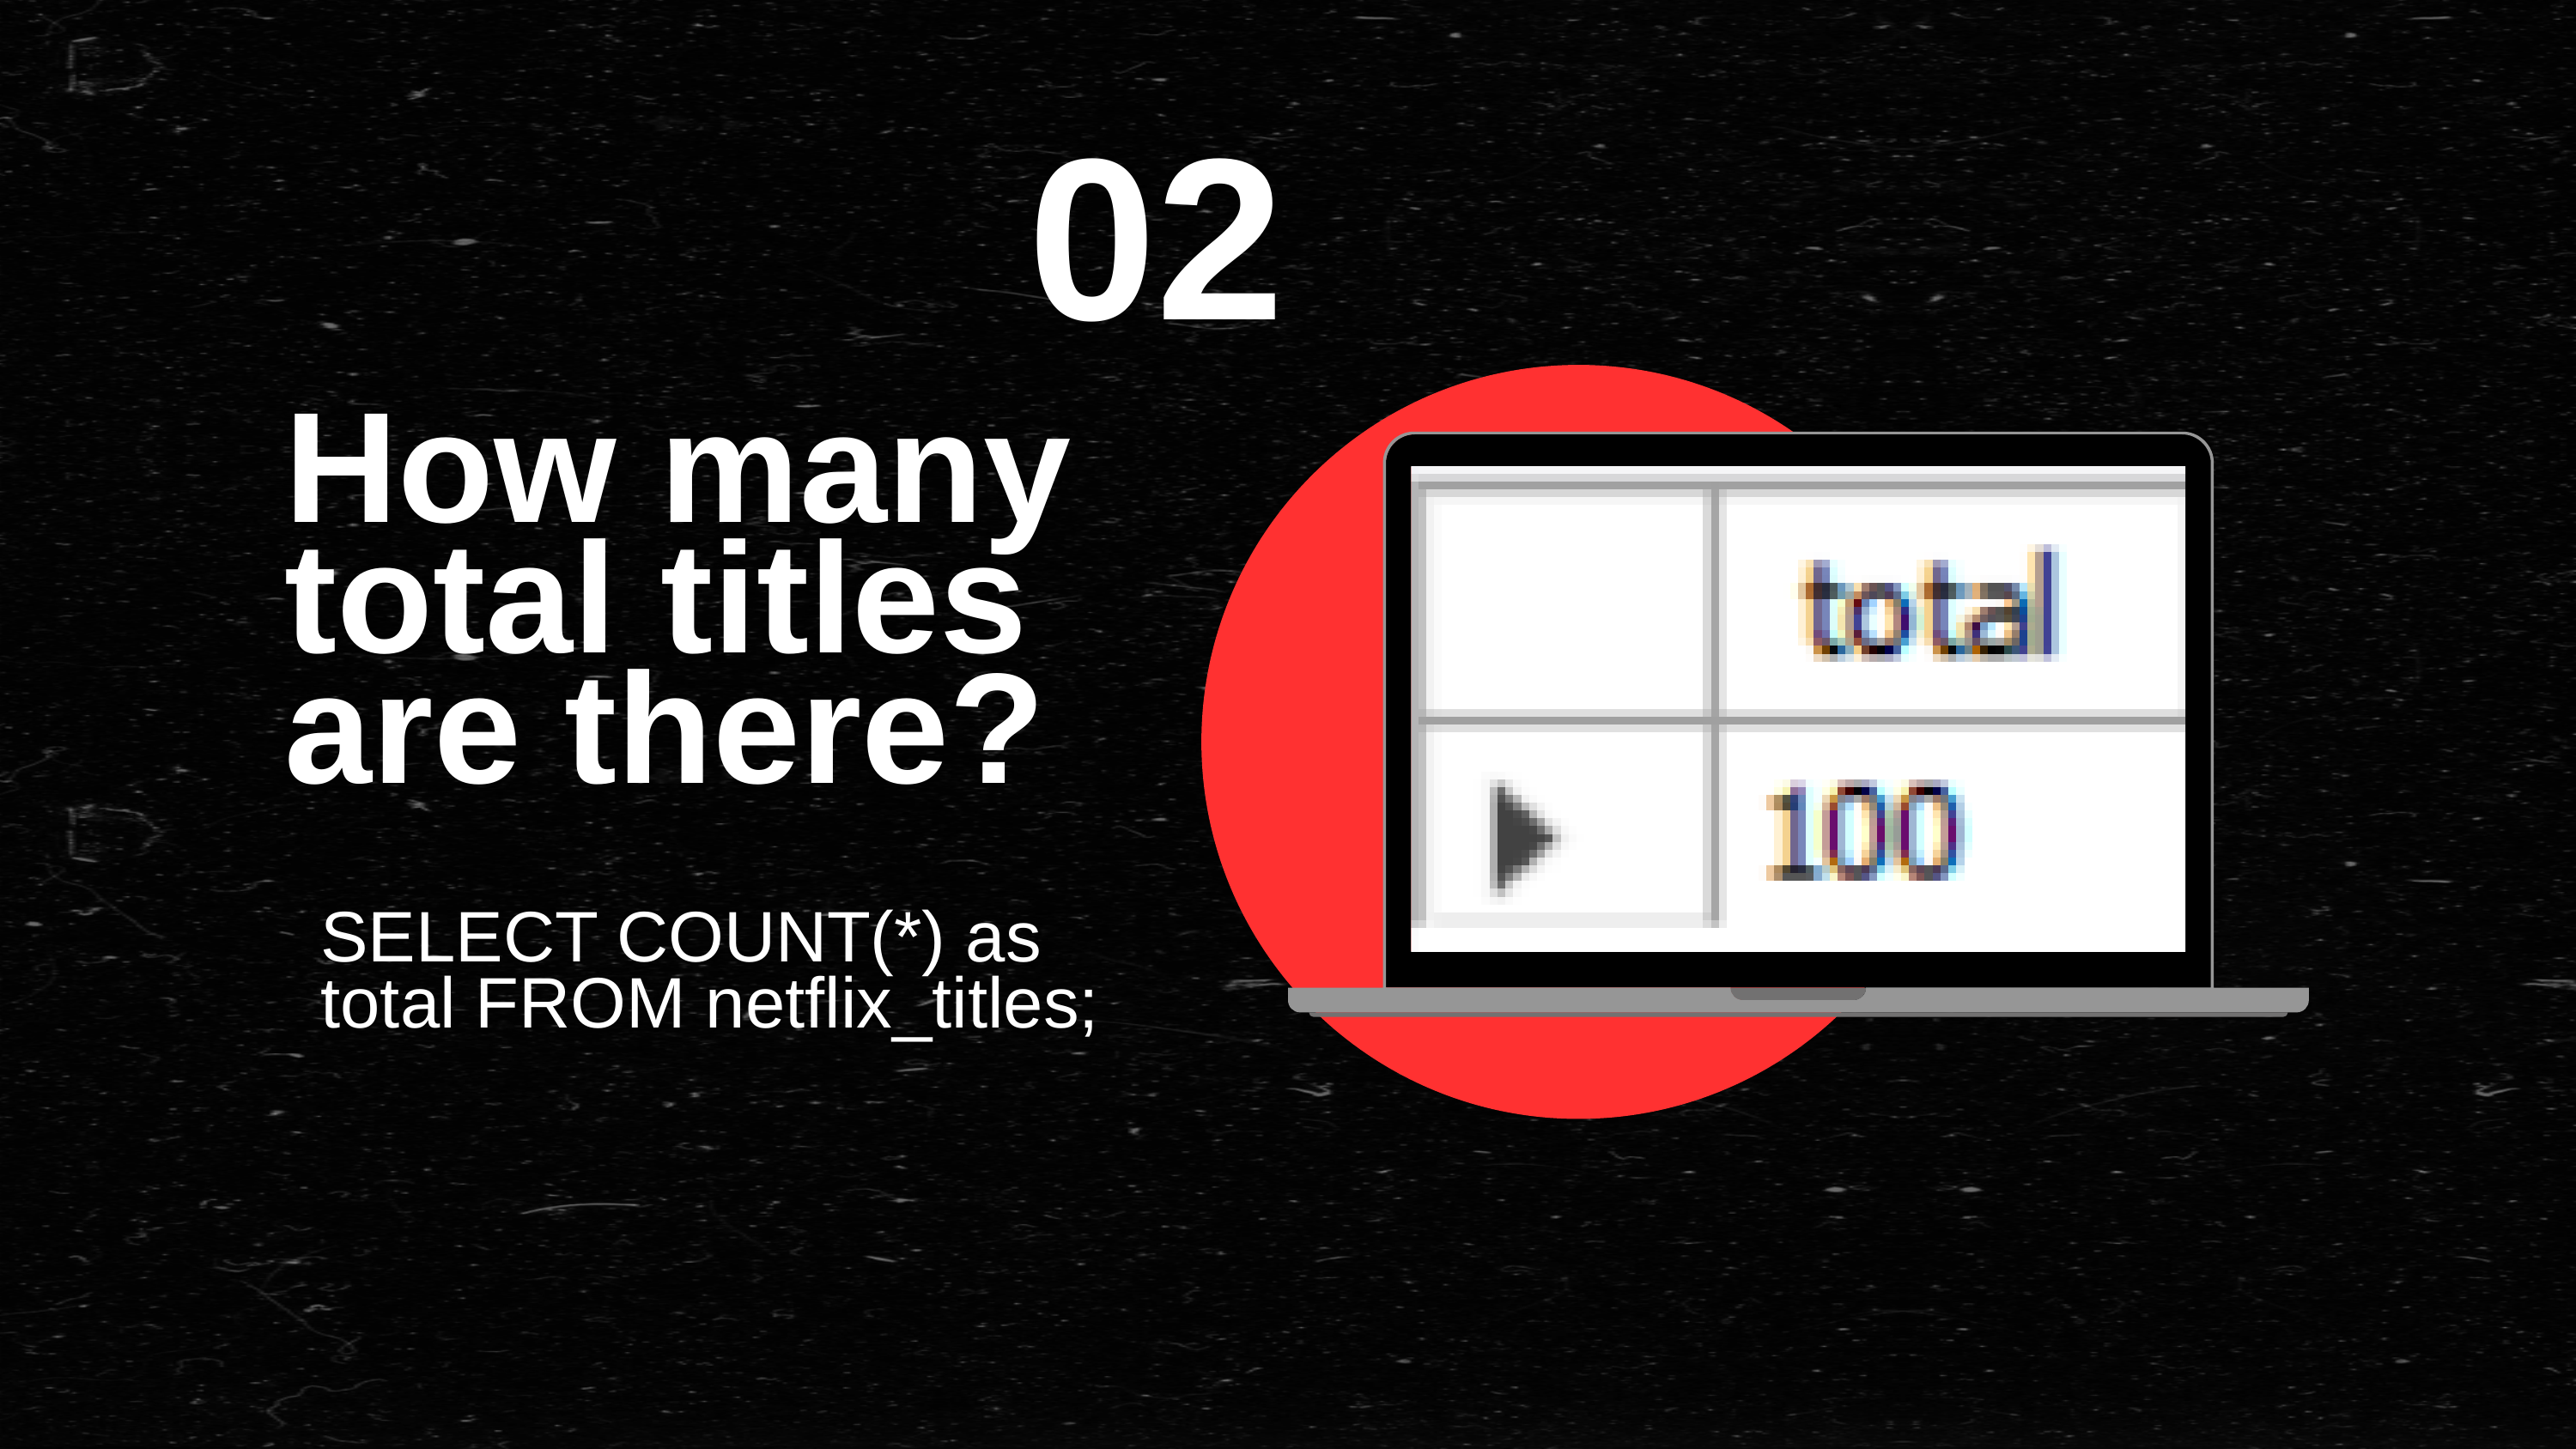

02

How many total titles are there?

SELECT COUNT(*) as total FROM netflix_titles;